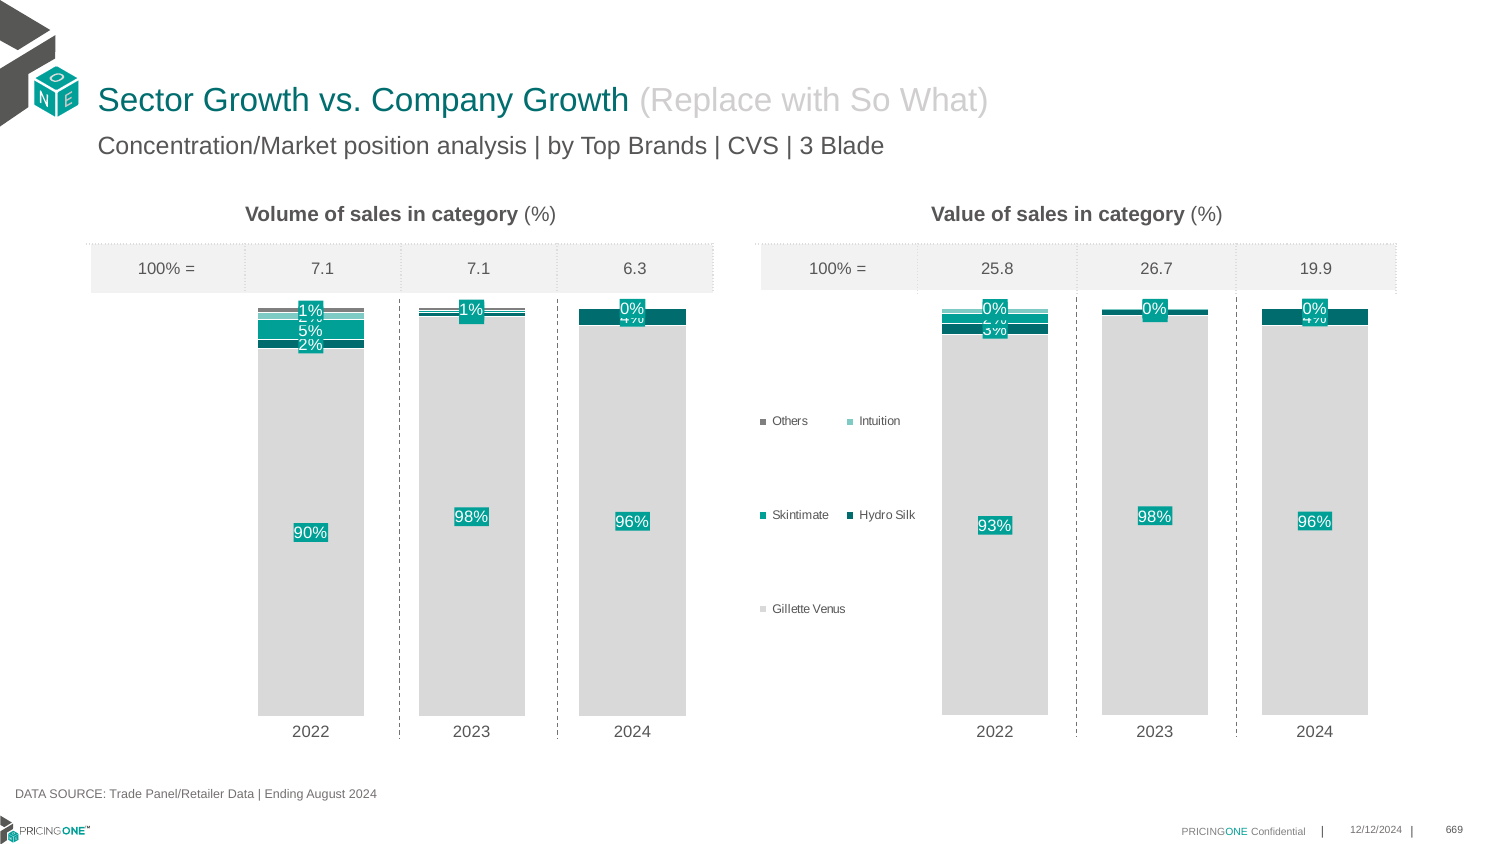

# Sector Growth vs. Company Growth (Replace with So What)
Concentration/Market position analysis | by Top Brands | CVS | 3 Blade
| Volume of sales in category (%) |  |  |  |
| --- | --- | --- | --- |
| 100% = | 7.1 | 7.1 | 6.3 |
| Value of sales in category (%) |  |  |  |
| --- | --- | --- | --- |
| 100% = | 25.8 | 26.7 | 19.9 |

### Chart

| Category | Gillette Venus | Hydro Silk | Skintimate | Intuition | Others |
|---|---|---|---|---|---|
| 2022 | 0.9006320444290138 | 0.02179572828852261 | 0.04780046444810215 | 0.019267069542996538 | 0.010504693291364926 |
| 2023 | 0.9778616992254815 | 0.010491755795977983 | 0.004036780365244003 | 0.0017556893259253188 | 0.005854075287371162 |
| 2024 | 0.9558265178449603 | 0.04220575460239053 | 7.274937190130166e-05 | 6.989022628072648e-06 | 0.0018879891581198068 |

### Chart

| Category | Gillette Venus | Hydro Silk | Skintimate | Intuition | Others |
|---|---|---|---|---|---|
| 2022 | 0.9343018060501073 | 0.02819608805346417 | 0.024215435132751022 | 0.01162497460037963 | 0.0016616961632979624 |
| 2023 | 0.9812402434940741 | 0.014446660401929188 | 0.0021055570188922993 | 0.0010617295611628922 | 0.0011458095239414978 |
| 2024 | 0.9561707817173051 | 0.04323410347117136 | 4.684122999239936e-05 | 2.1611297099497556e-06 | 0.0005461124518212568 |
DATA SOURCE: Trade Panel/Retailer Data | Ending August 2024

12/12/2024
669